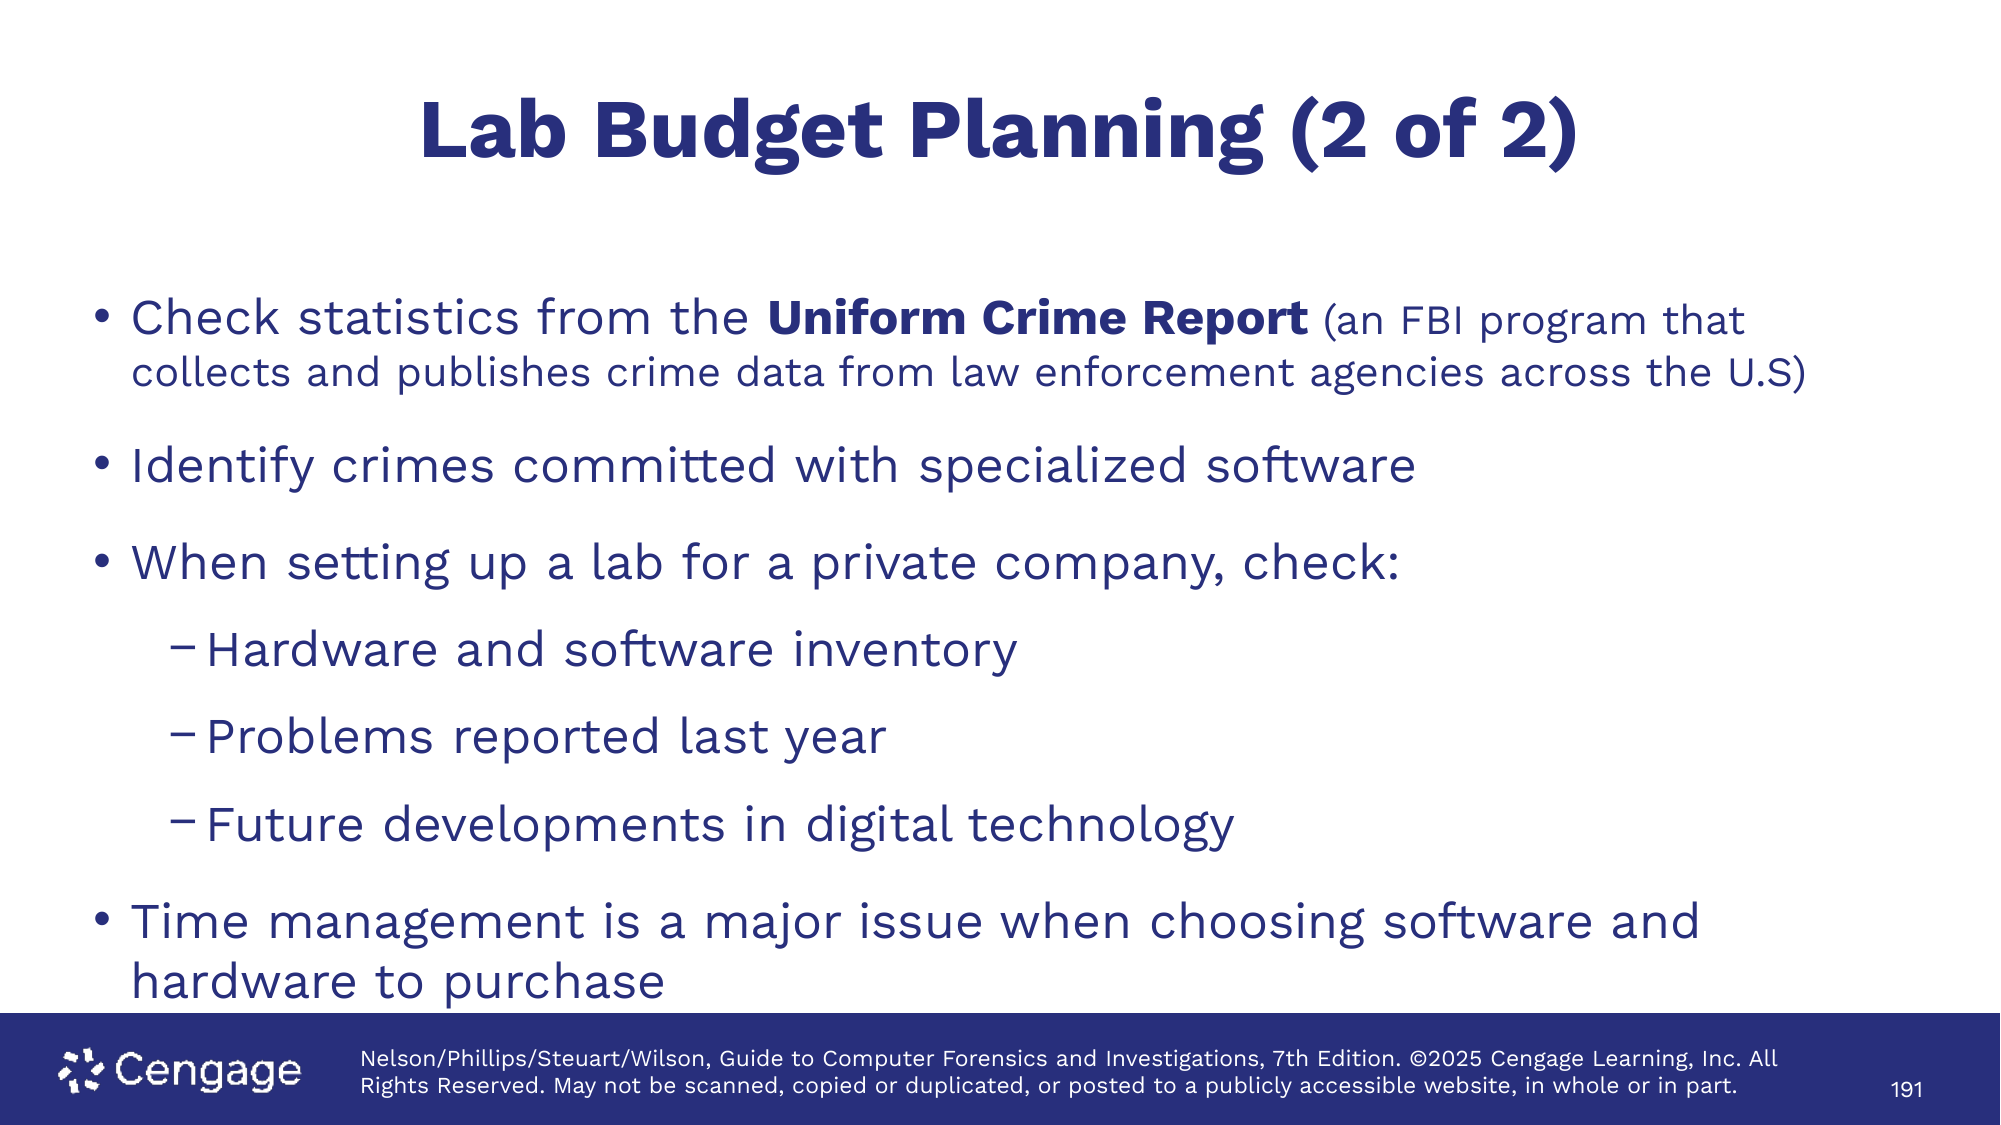

# Lab Budget Planning (2 of 2)
Check statistics from the Uniform Crime Report (an FBI program that collects and publishes crime data from law enforcement agencies across the U.S)
Identify crimes committed with specialized software
When setting up a lab for a private company, check:
Hardware and software inventory
Problems reported last year
Future developments in digital technology
Time management is a major issue when choosing software and hardware to purchase